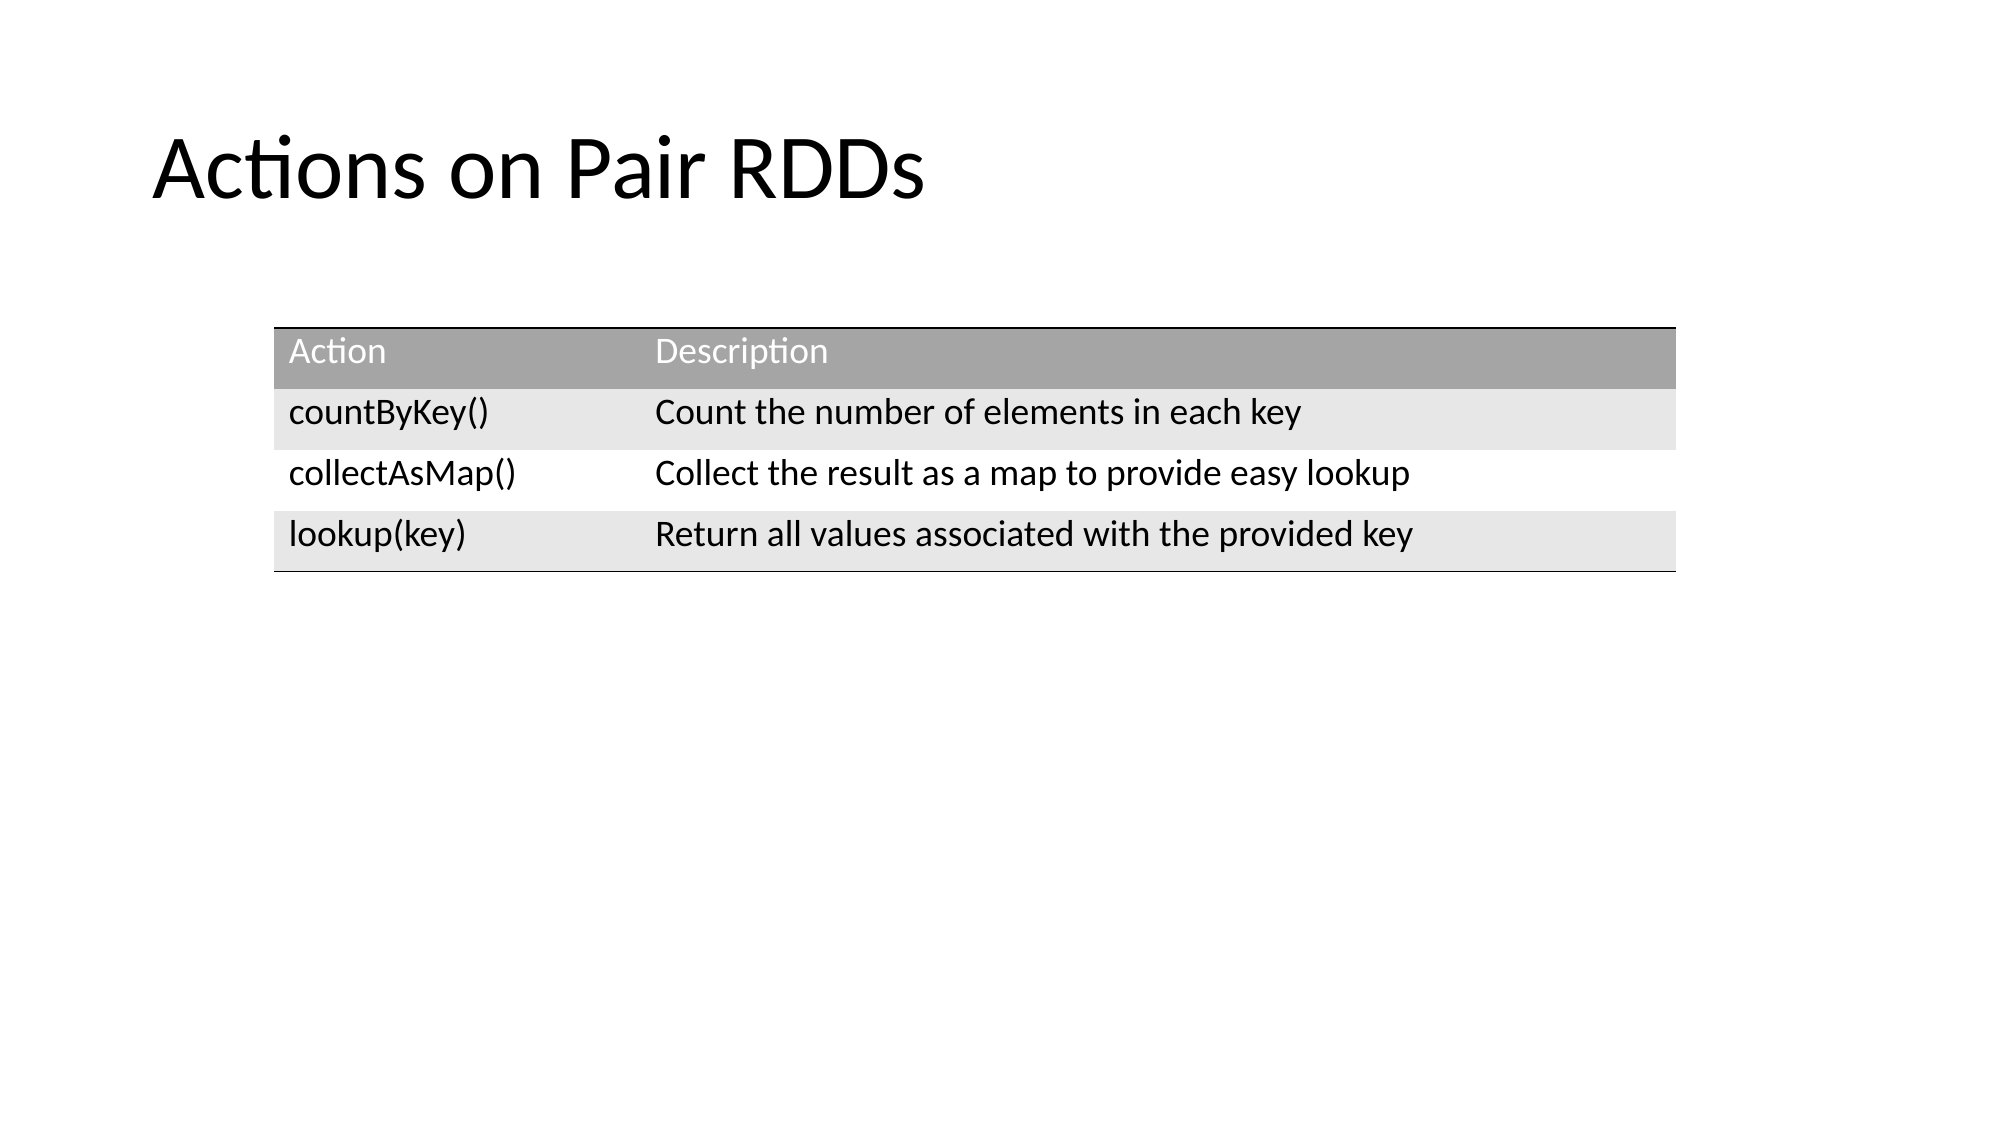

# Actions on Pair RDDs
| Action | Description |
| --- | --- |
| countByKey() | Count the number of elements in each key |
| collectAsMap() | Collect the result as a map to provide easy lookup |
| lookup(key) | Return all values associated with the provided key |